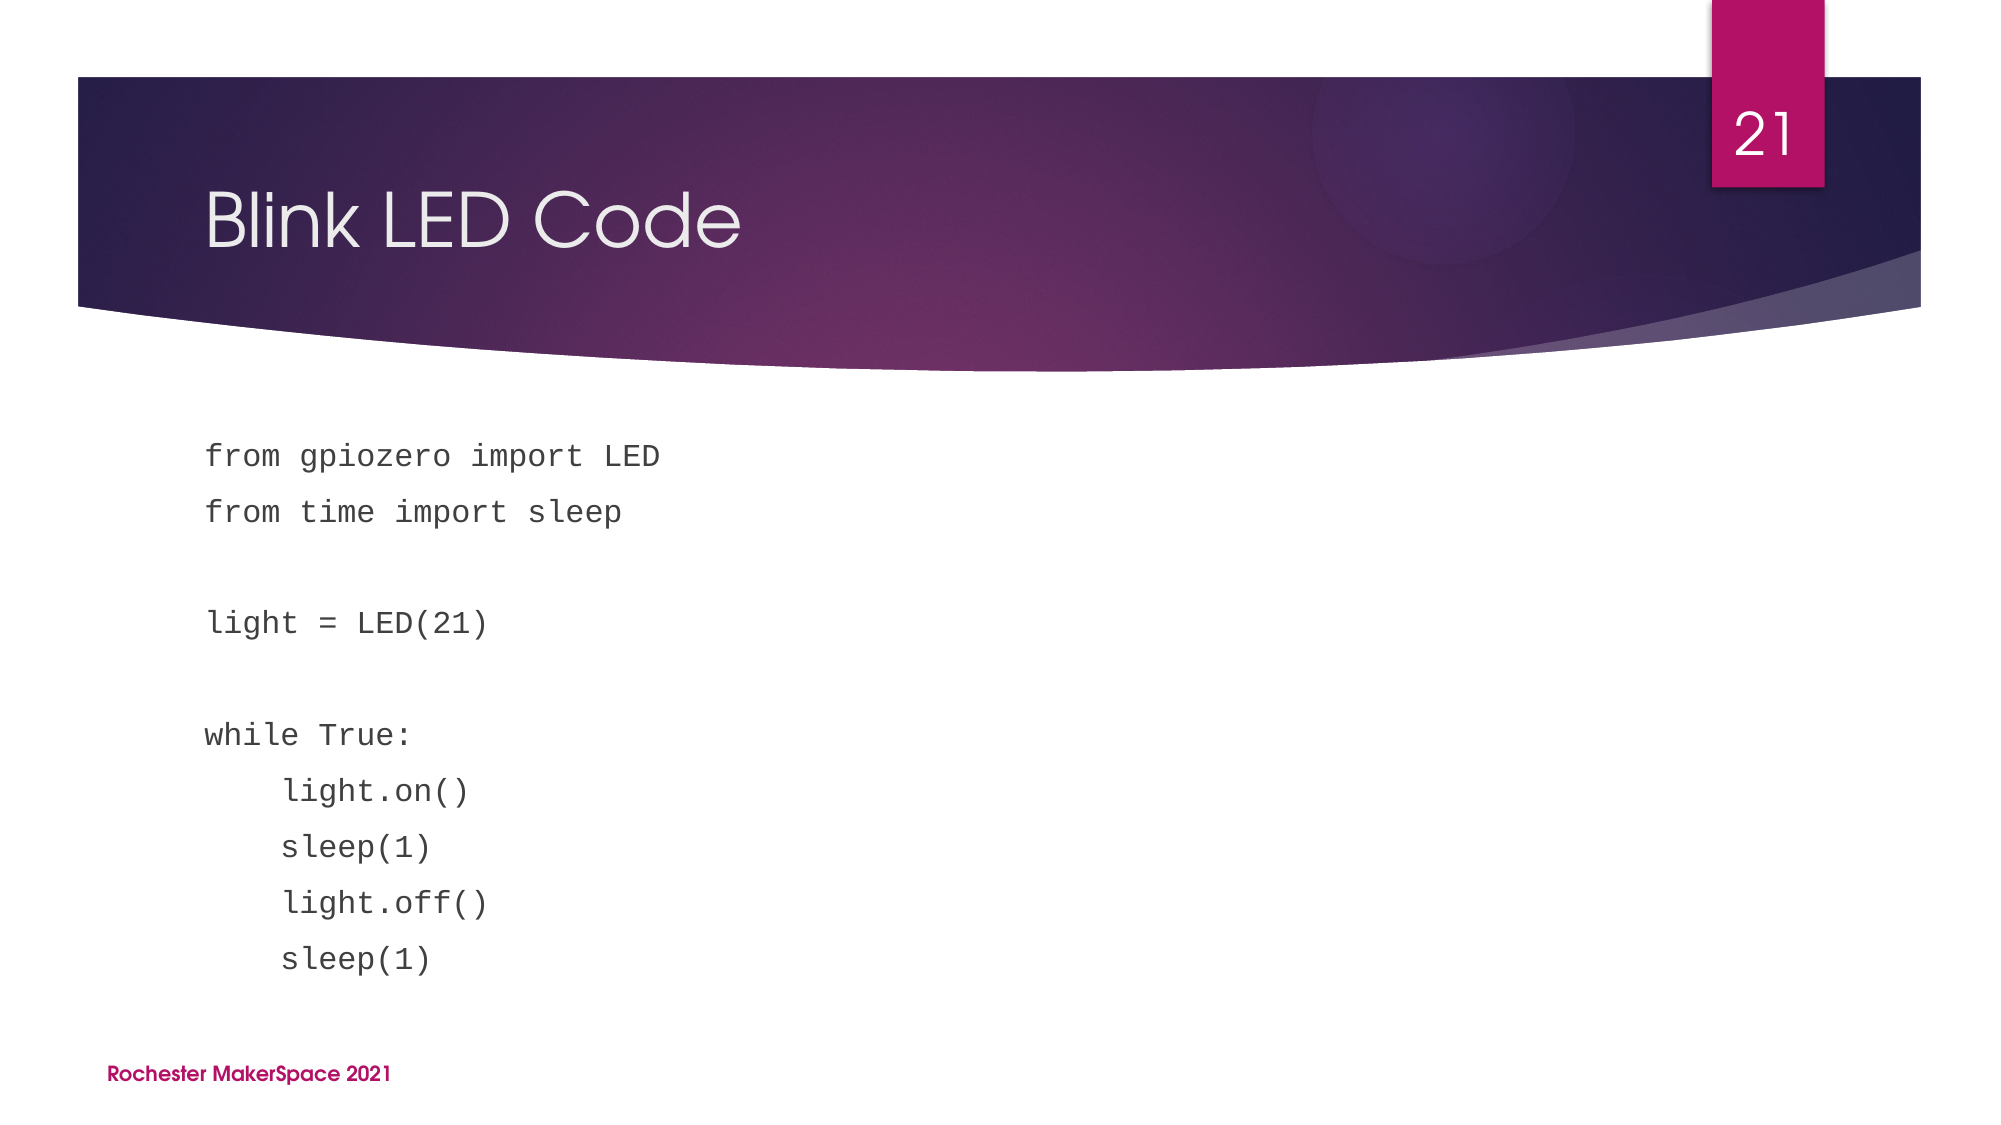

21
# Blink LED Code
from gpiozero import LED
from time import sleep

light = LED(21)

while True:
    light.on()
    sleep(1)
    light.off()
    sleep(1)
Rochester MakerSpace 2021